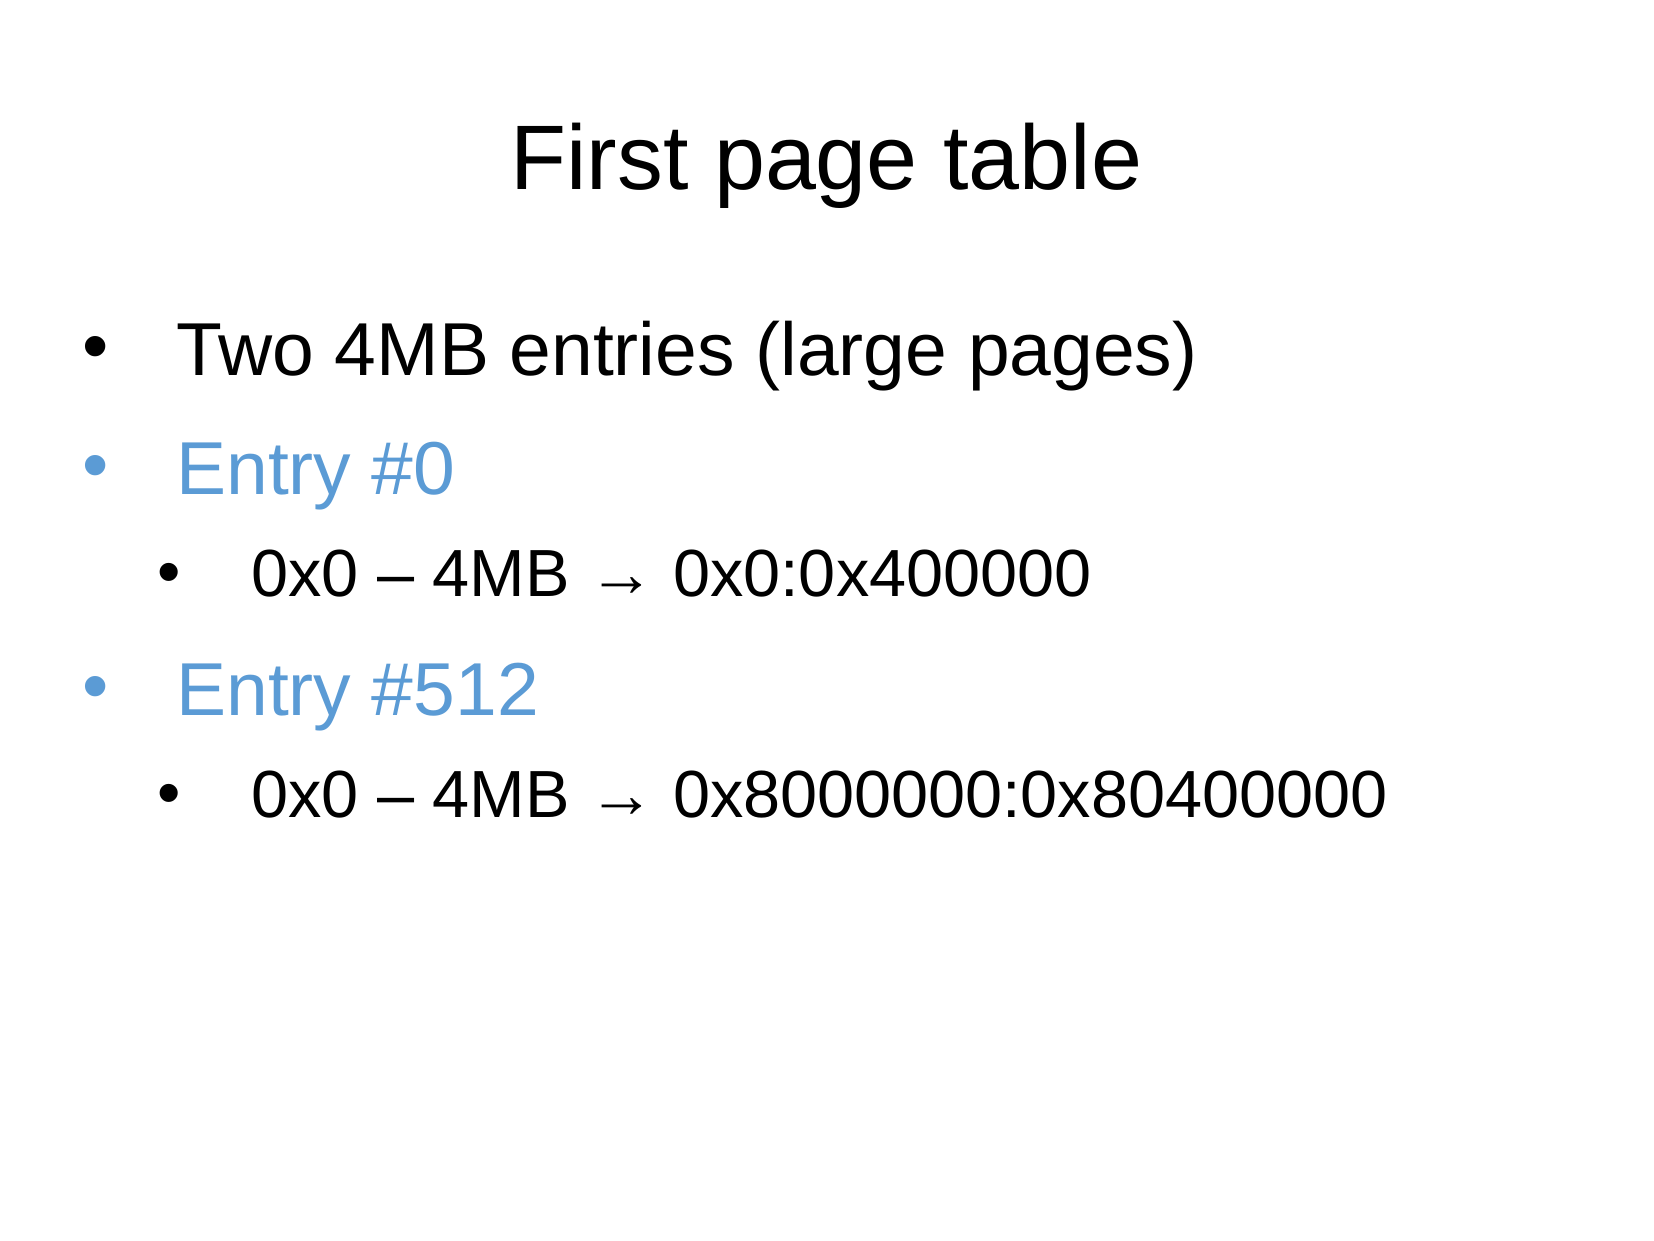

First page table
Two 4MB entries (large pages)
Entry #0
0x0 – 4MB → 0x0:0x400000
Entry #512
0x0 – 4MB → 0x8000000:0x80400000